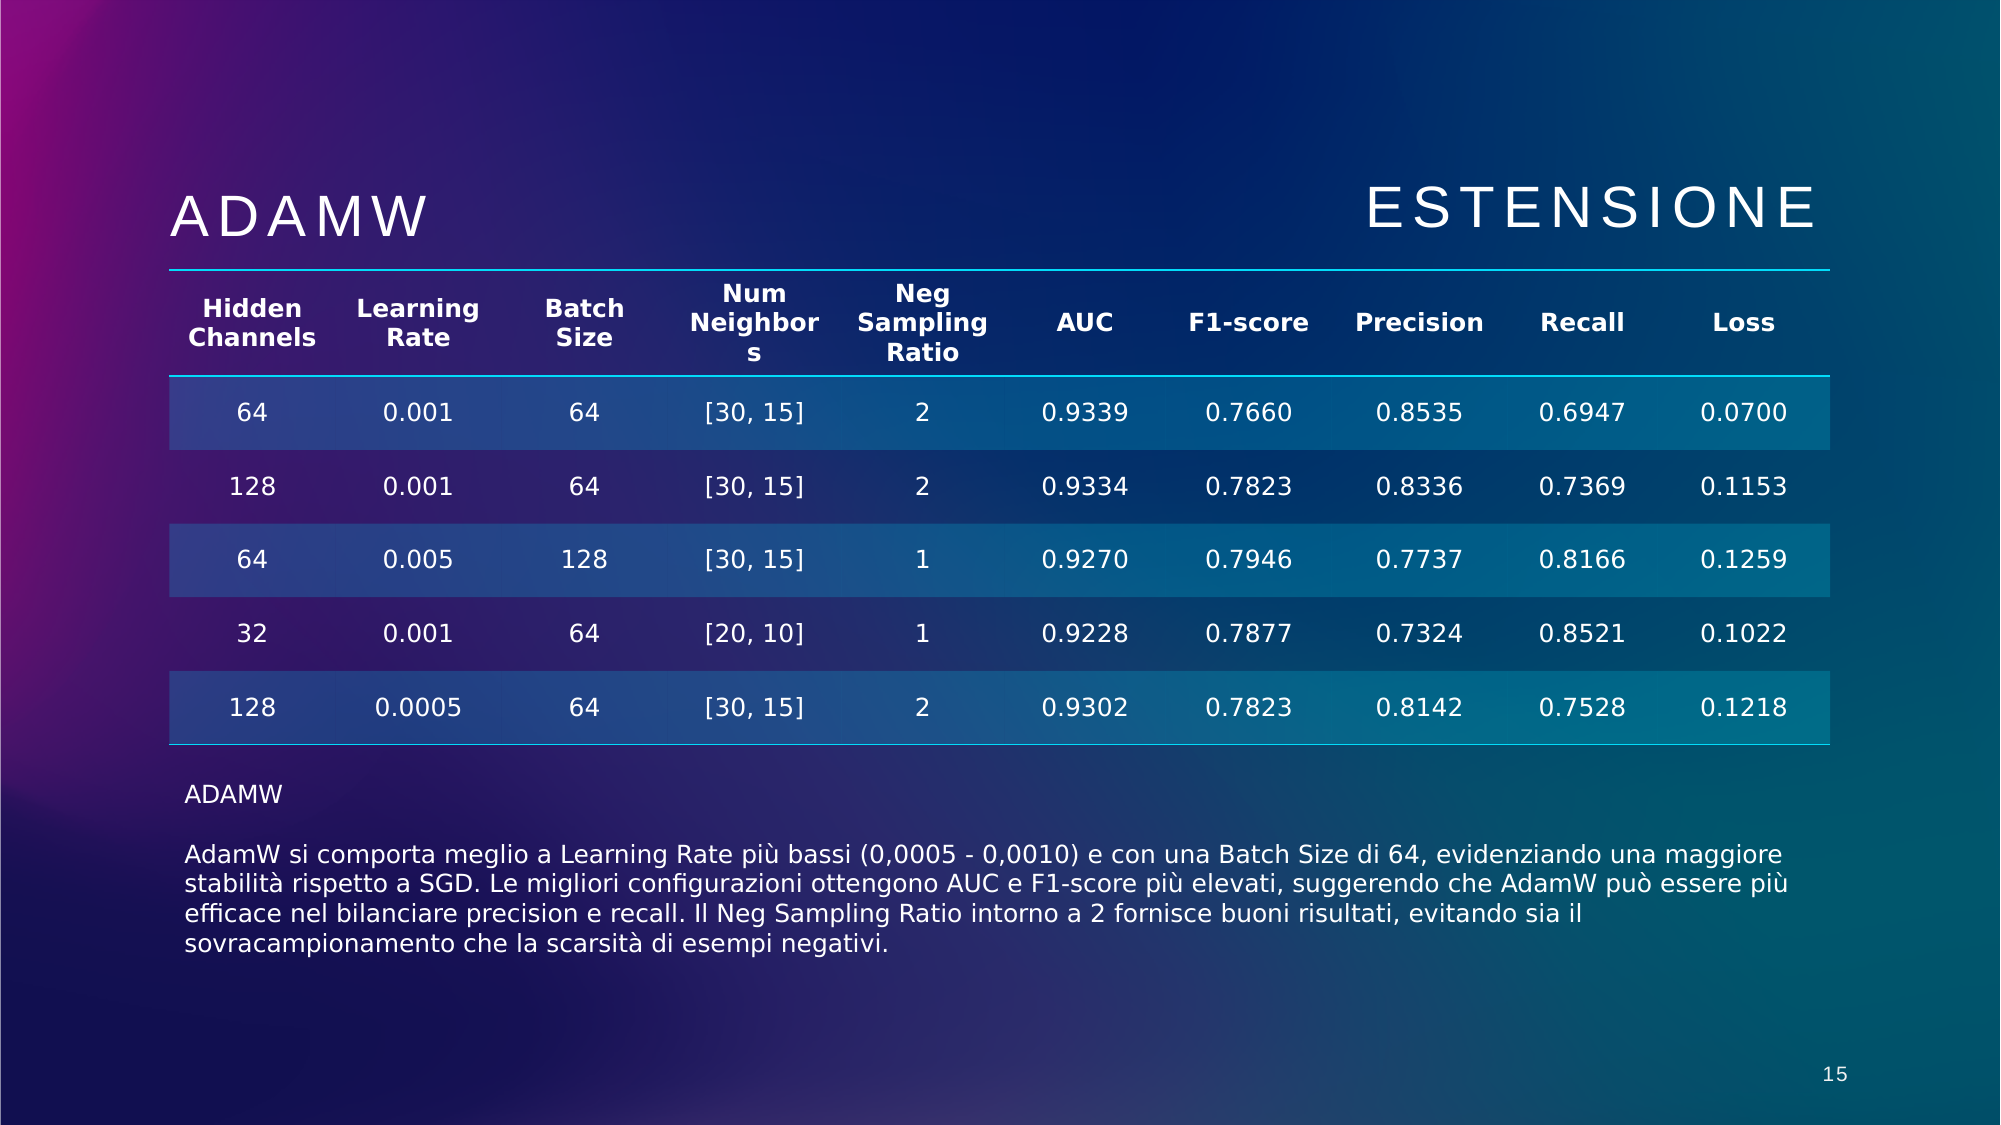

eSTENSIONE
adamw
| Hidden Channels | Learning Rate | Batch Size | Num Neighbors | Neg Sampling Ratio | AUC | F1-score | Precision | Recall | Loss |
| --- | --- | --- | --- | --- | --- | --- | --- | --- | --- |
| 64 | 0.001 | 64 | [30, 15] | 2 | 0.9339 | 0.7660 | 0.8535 | 0.6947 | 0.0700 |
| 128 | 0.001 | 64 | [30, 15] | 2 | 0.9334 | 0.7823 | 0.8336 | 0.7369 | 0.1153 |
| 64 | 0.005 | 128 | [30, 15] | 1 | 0.9270 | 0.7946 | 0.7737 | 0.8166 | 0.1259 |
| 32 | 0.001 | 64 | [20, 10] | 1 | 0.9228 | 0.7877 | 0.7324 | 0.8521 | 0.1022 |
| 128 | 0.0005 | 64 | [30, 15] | 2 | 0.9302 | 0.7823 | 0.8142 | 0.7528 | 0.1218 |
ADAMW

AdamW si comporta meglio a Learning Rate più bassi (0,0005 - 0,0010) e con una Batch Size di 64, evidenziando una maggiore stabilità rispetto a SGD. Le migliori configurazioni ottengono AUC e F1-score più elevati, suggerendo che AdamW può essere più efficace nel bilanciare precision e recall. Il Neg Sampling Ratio intorno a 2 fornisce buoni risultati, evitando sia il sovracampionamento che la scarsità di esempi negativi.
15